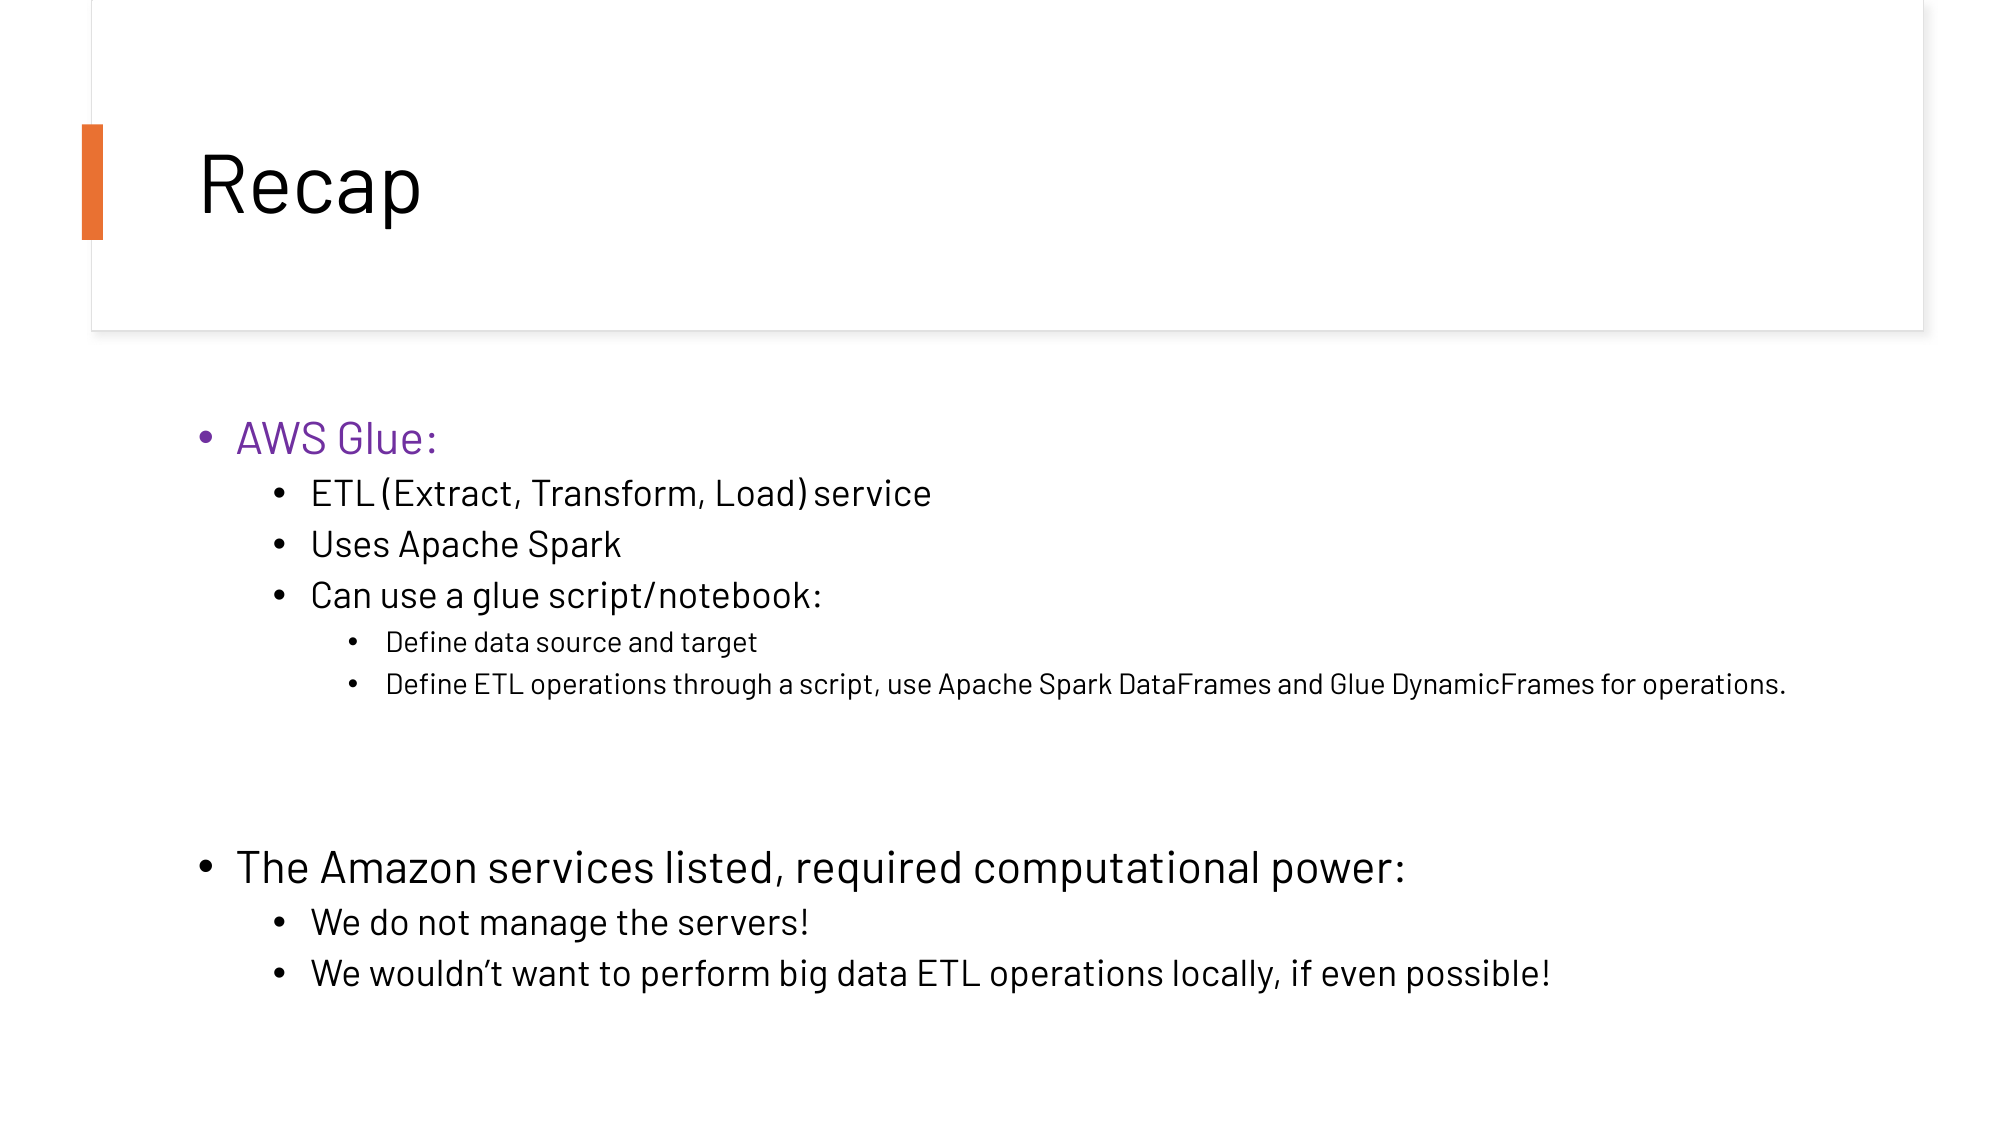

# Recap

AWS Glue:
ETL (Extract, Transform, Load) service
Uses Apache Spark
Can use a glue script/notebook:
Define data source and target
Define ETL operations through a script, use Apache Spark DataFrames and Glue DynamicFrames for operations.

The Amazon services listed, required computational power:
We do not manage the servers!
We wouldn’t want to perform big data ETL operations locally, if even possible!